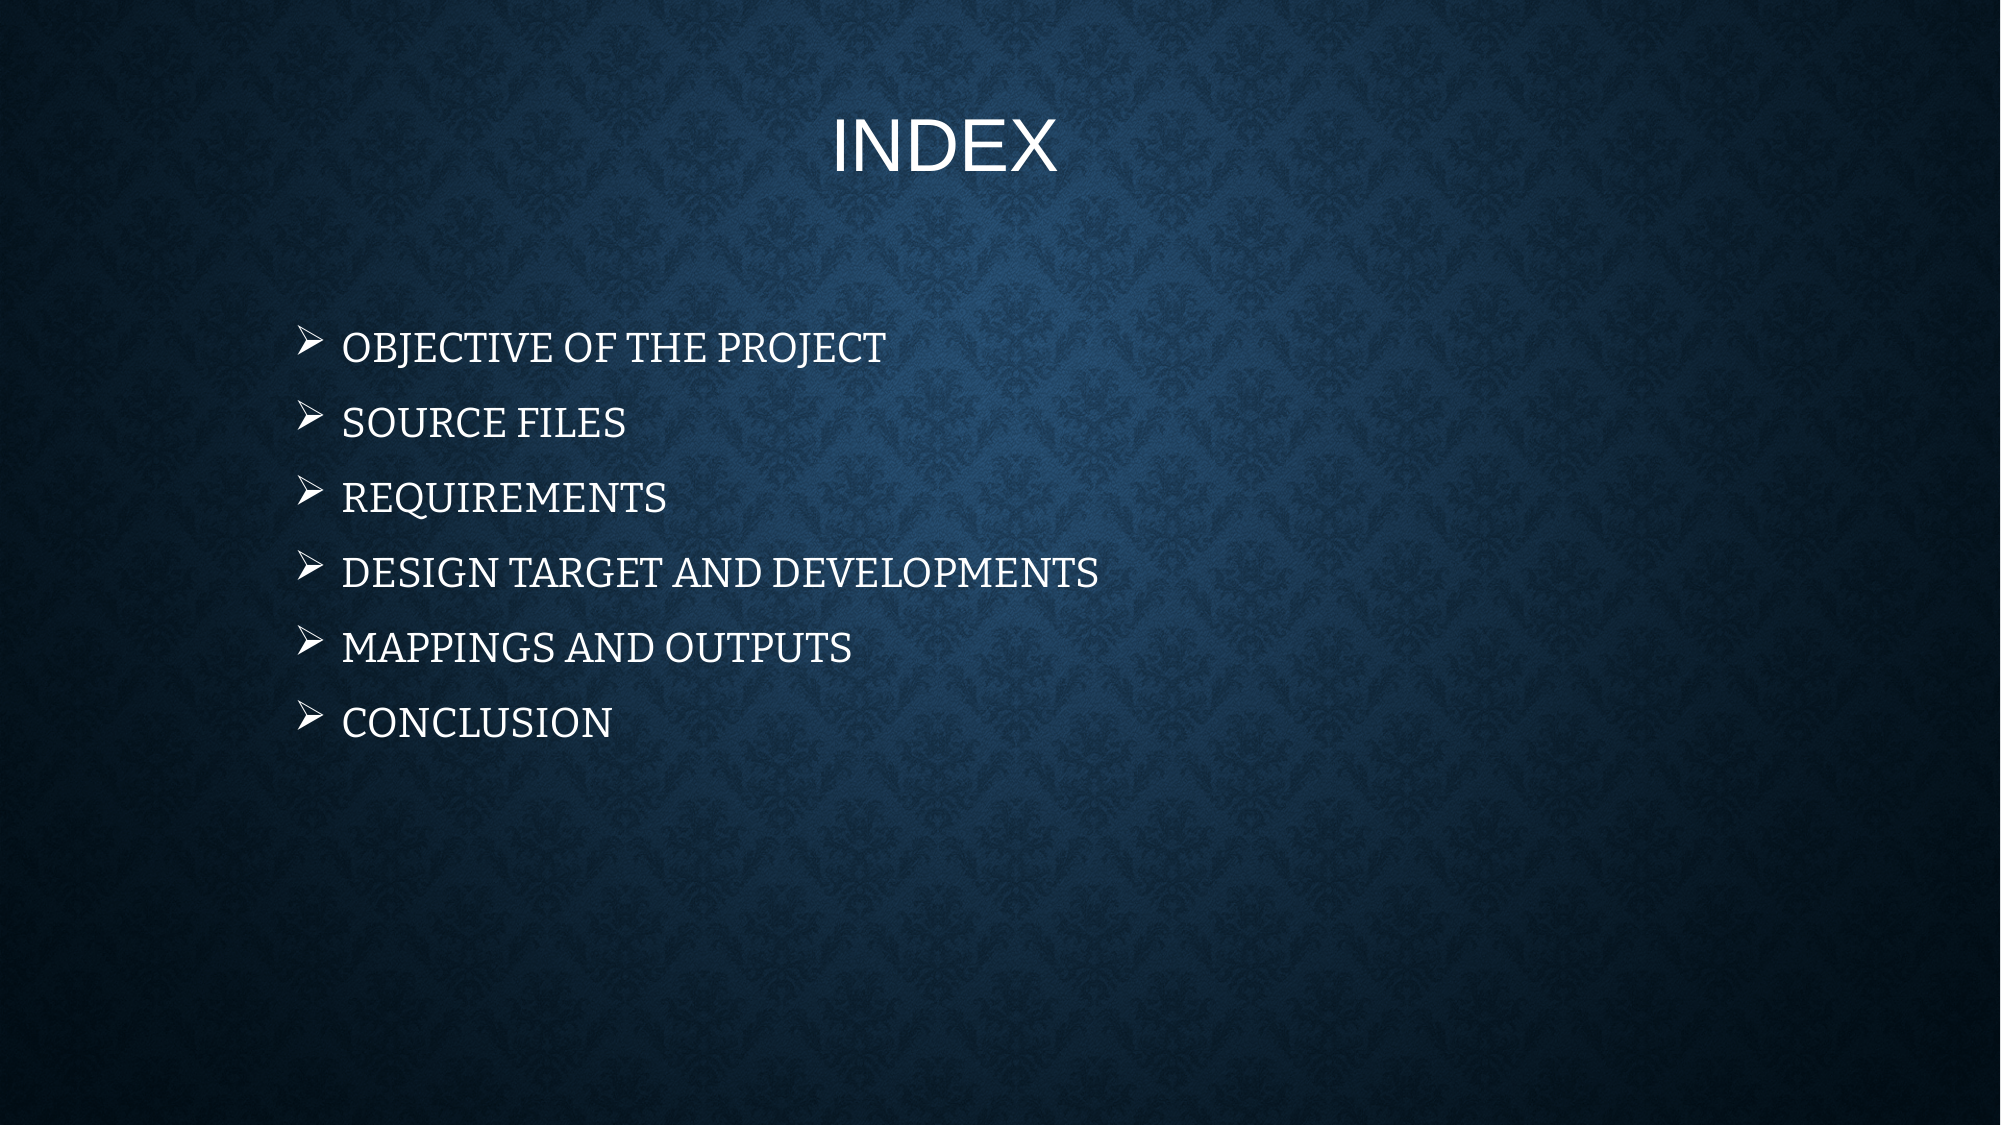

INDEX
OBJECTIVE OF THE PROJECT
SOURCE FILES
REQUIREMENTS
DESIGN TARGET AND DEVELOPMENTS
MAPPINGS AND OUTPUTS
CONCLUSION